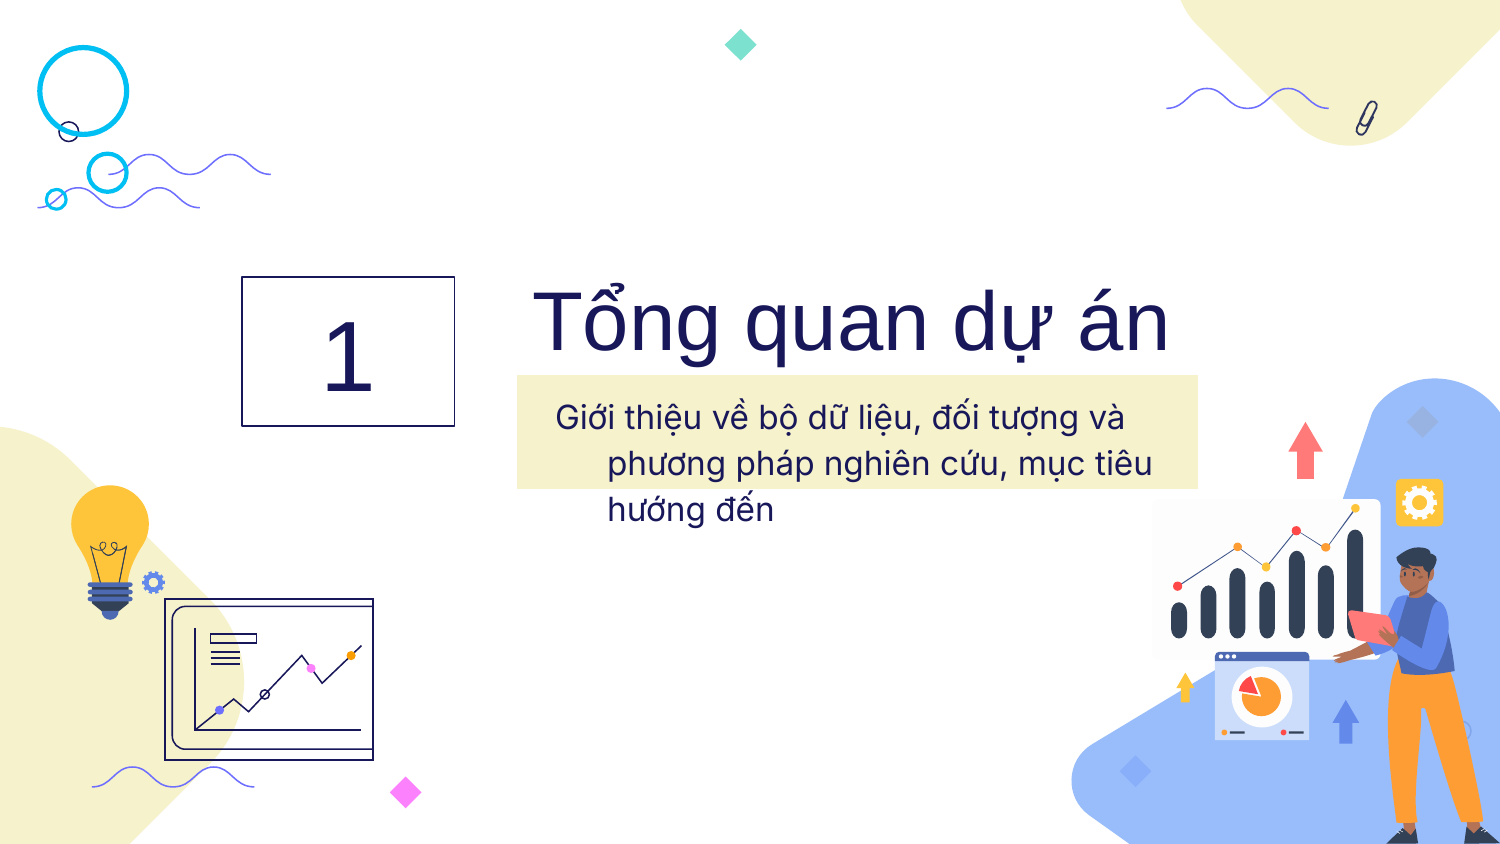

# Tổng quan dự án
1
Giới thiệu về bộ dữ liệu, đối tượng và phương pháp nghiên cứu, mục tiêu hướng đến